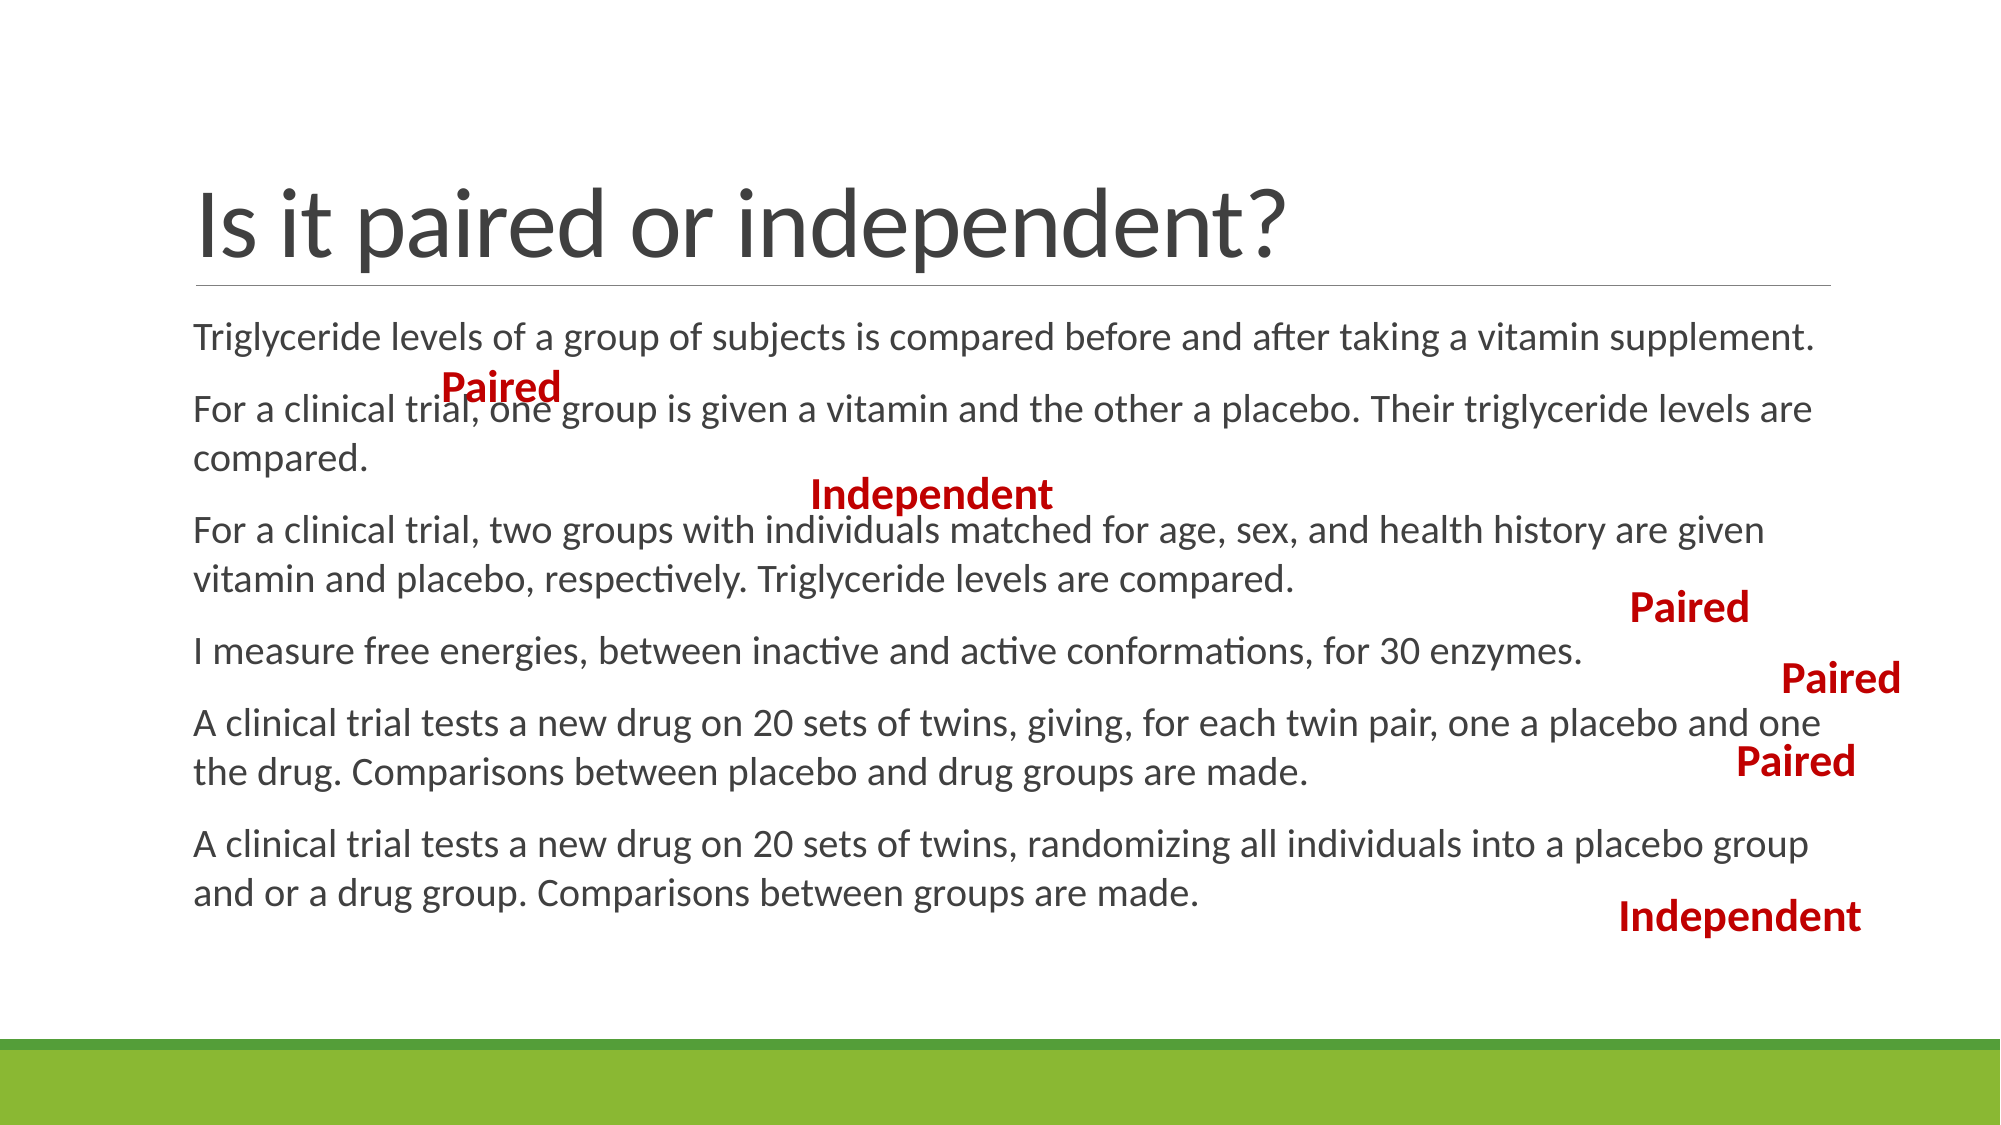

# Is it paired or independent?
Triglyceride levels of a group of subjects is compared before and after taking a vitamin supplement.
For a clinical trial, one group is given a vitamin and the other a placebo. Their triglyceride levels are compared.
For a clinical trial, two groups with individuals matched for age, sex, and health history are given vitamin and placebo, respectively. Triglyceride levels are compared.
I measure free energies, between inactive and active conformations, for 30 enzymes.
A clinical trial tests a new drug on 20 sets of twins, giving, for each twin pair, one a placebo and one the drug. Comparisons between placebo and drug groups are made.
A clinical trial tests a new drug on 20 sets of twins, randomizing all individuals into a placebo group and or a drug group. Comparisons between groups are made.

Paired
Independent
Paired
Paired
Paired
Independent